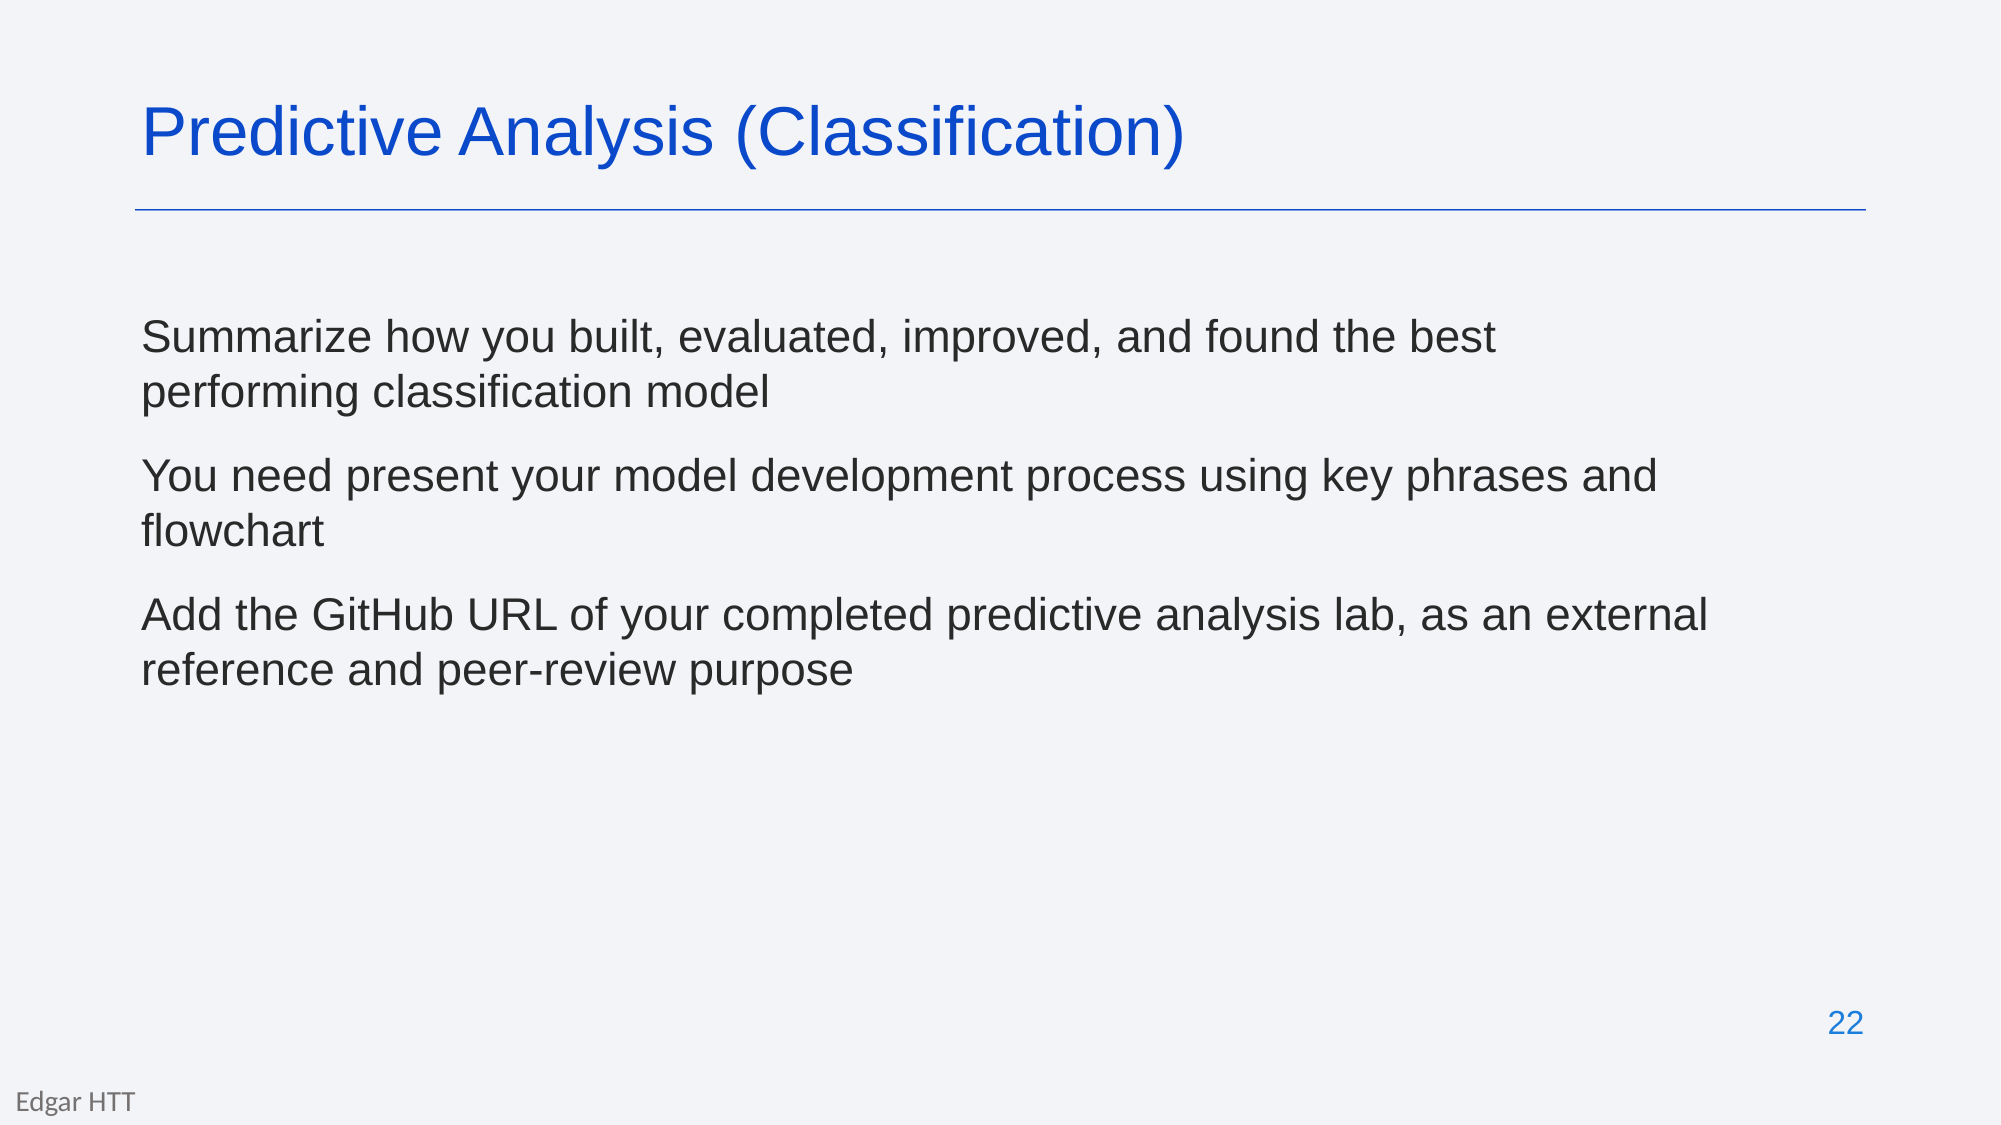

Predictive Analysis (Classification)
Summarize how you built, evaluated, improved, and found the best performing classification model
You need present your model development process using key phrases and flowchart
Add the GitHub URL of your completed predictive analysis lab, as an external reference and peer-review purpose

22